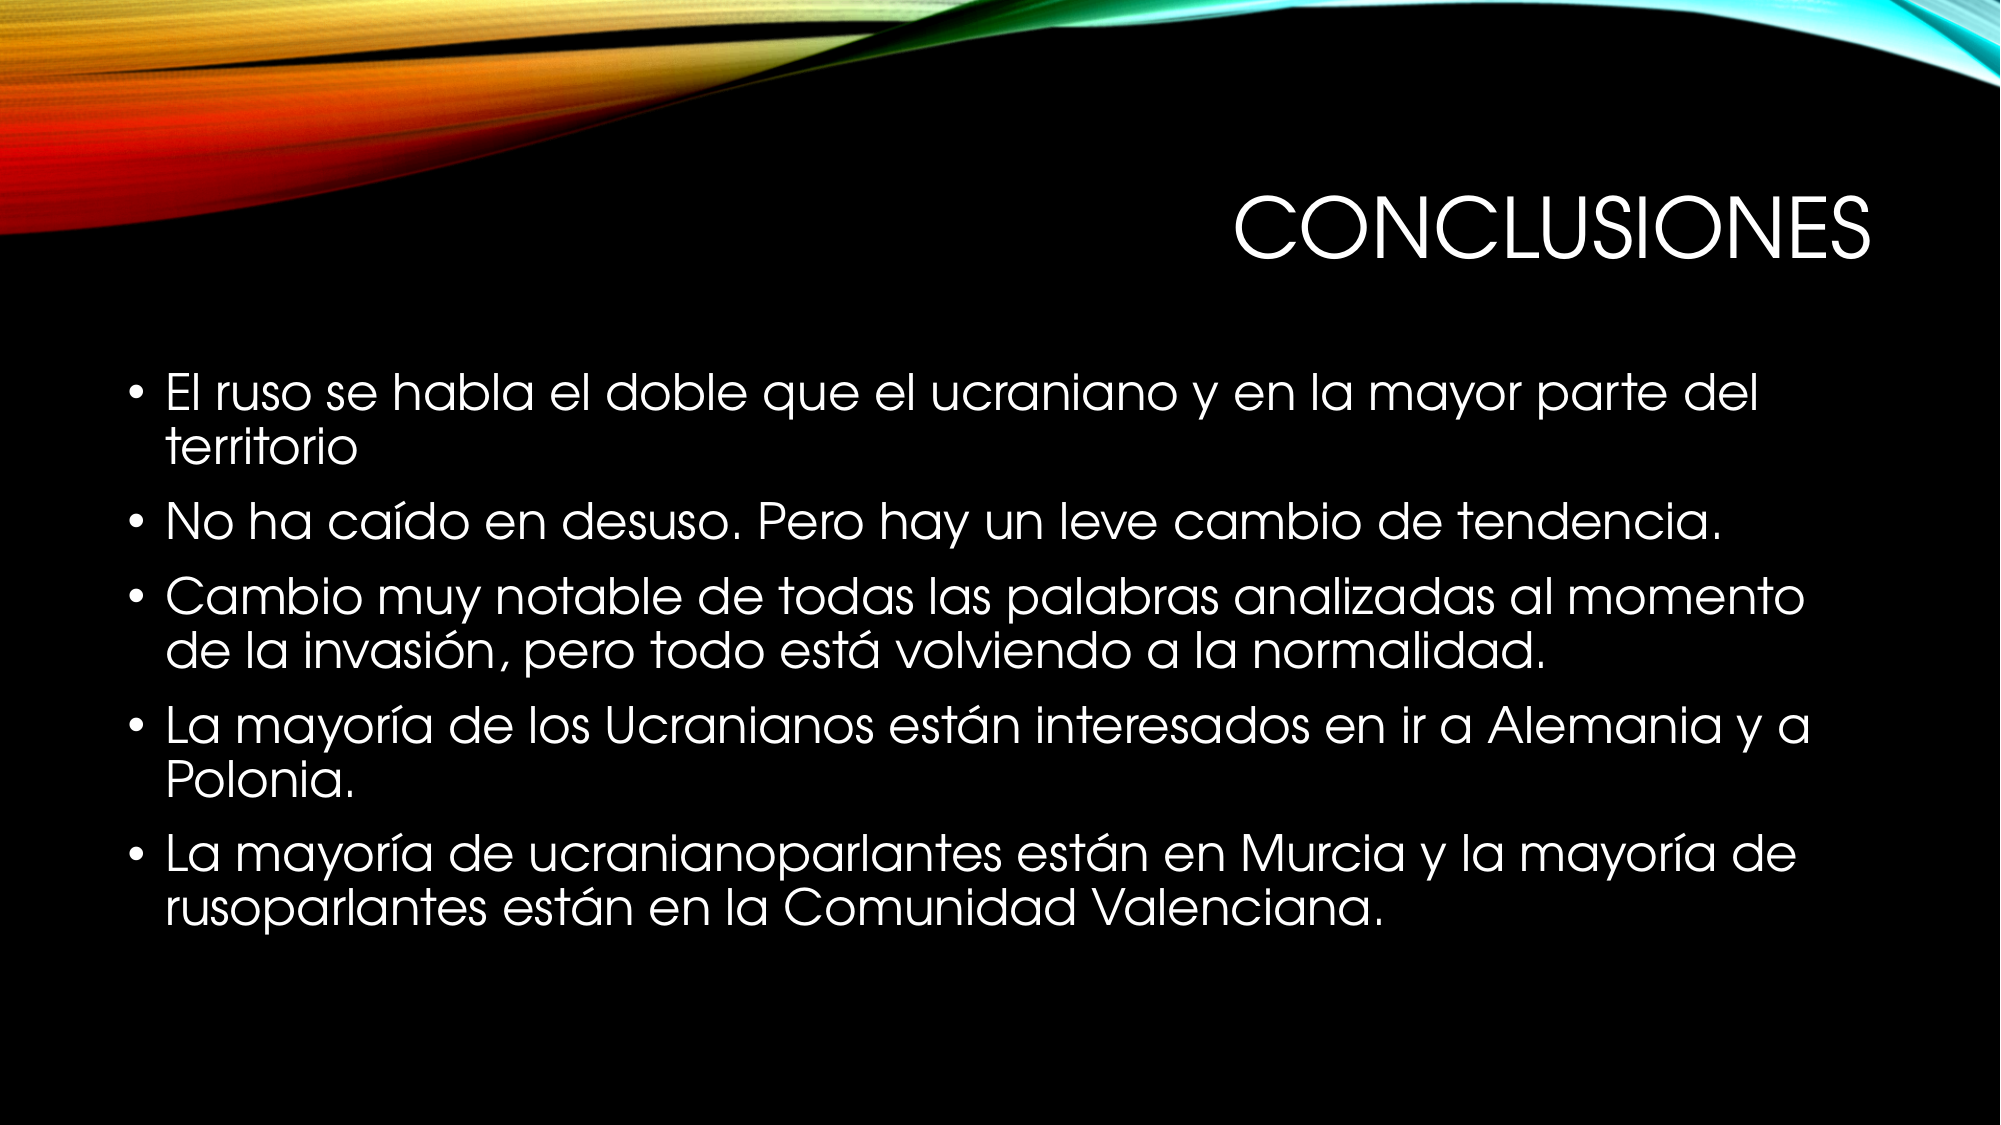

# Conclusiones
El ruso se habla el doble que el ucraniano y en la mayor parte del territorio
No ha caído en desuso. Pero hay un leve cambio de tendencia.
Cambio muy notable de todas las palabras analizadas al momento de la invasión, pero todo está volviendo a la normalidad.
La mayoría de los Ucranianos están interesados en ir a Alemania y a Polonia.
La mayoría de ucranianoparlantes están en Murcia y la mayoría de rusoparlantes están en la Comunidad Valenciana.